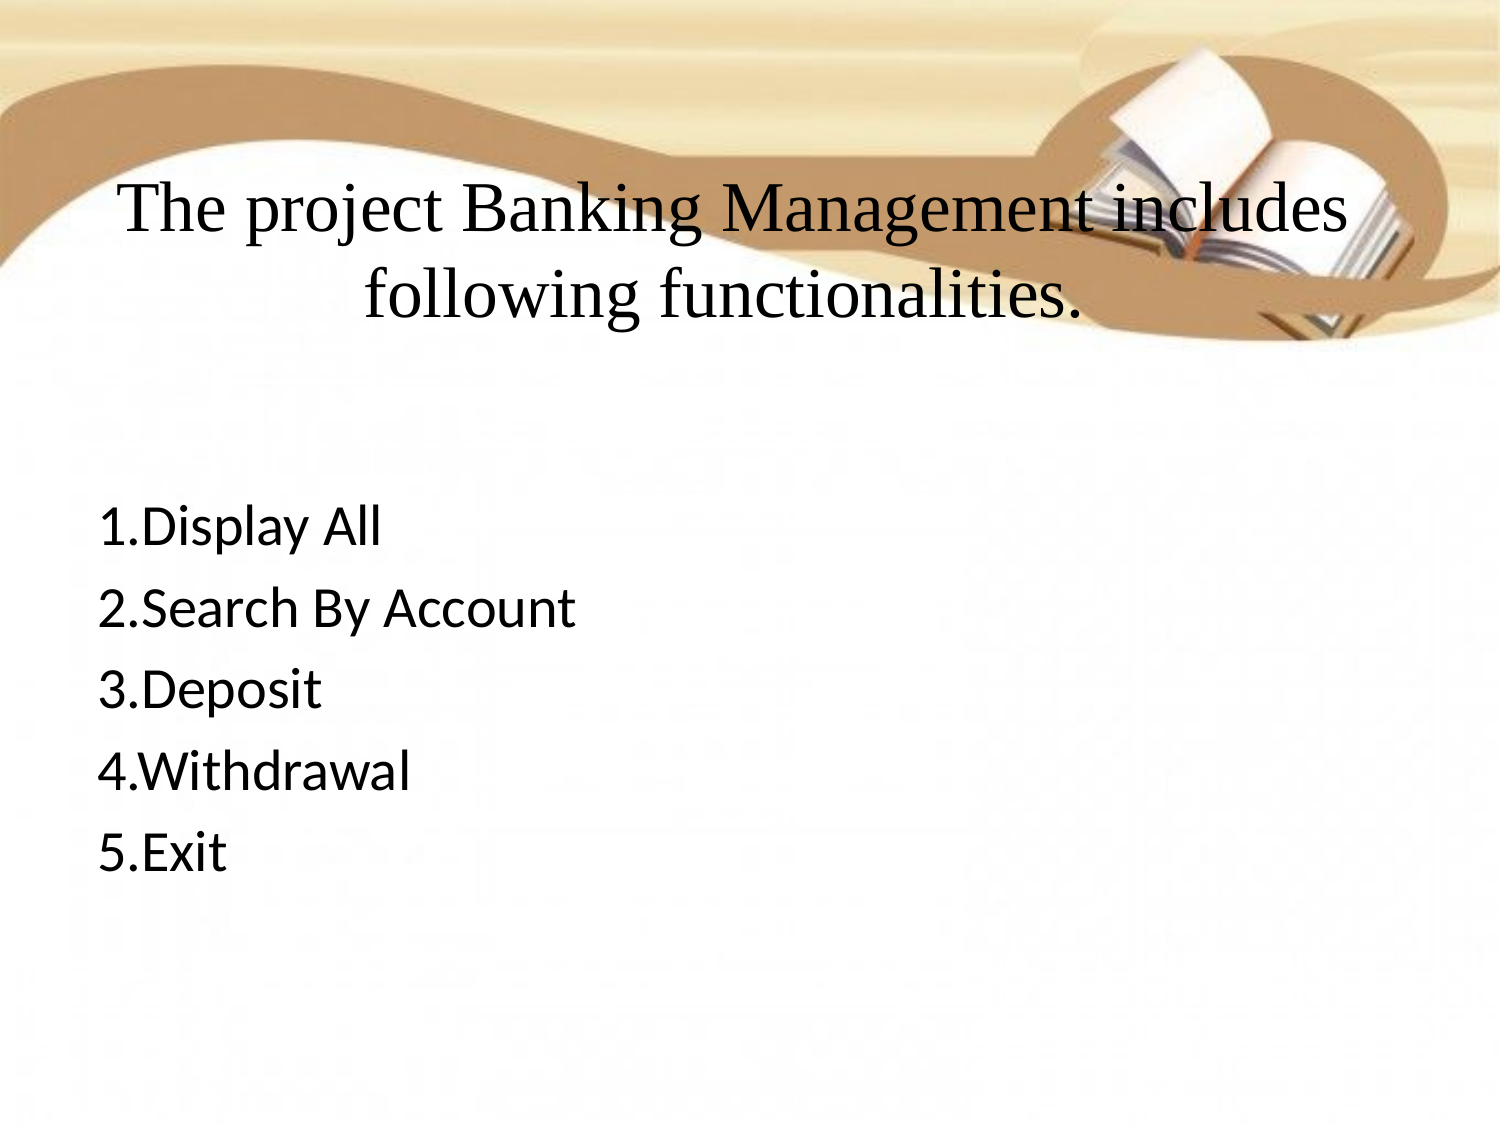

# The project Banking Management includes following functionalities.

1.Display All
2.Search By Account
3.Deposit
4.Withdrawal
5.Exit